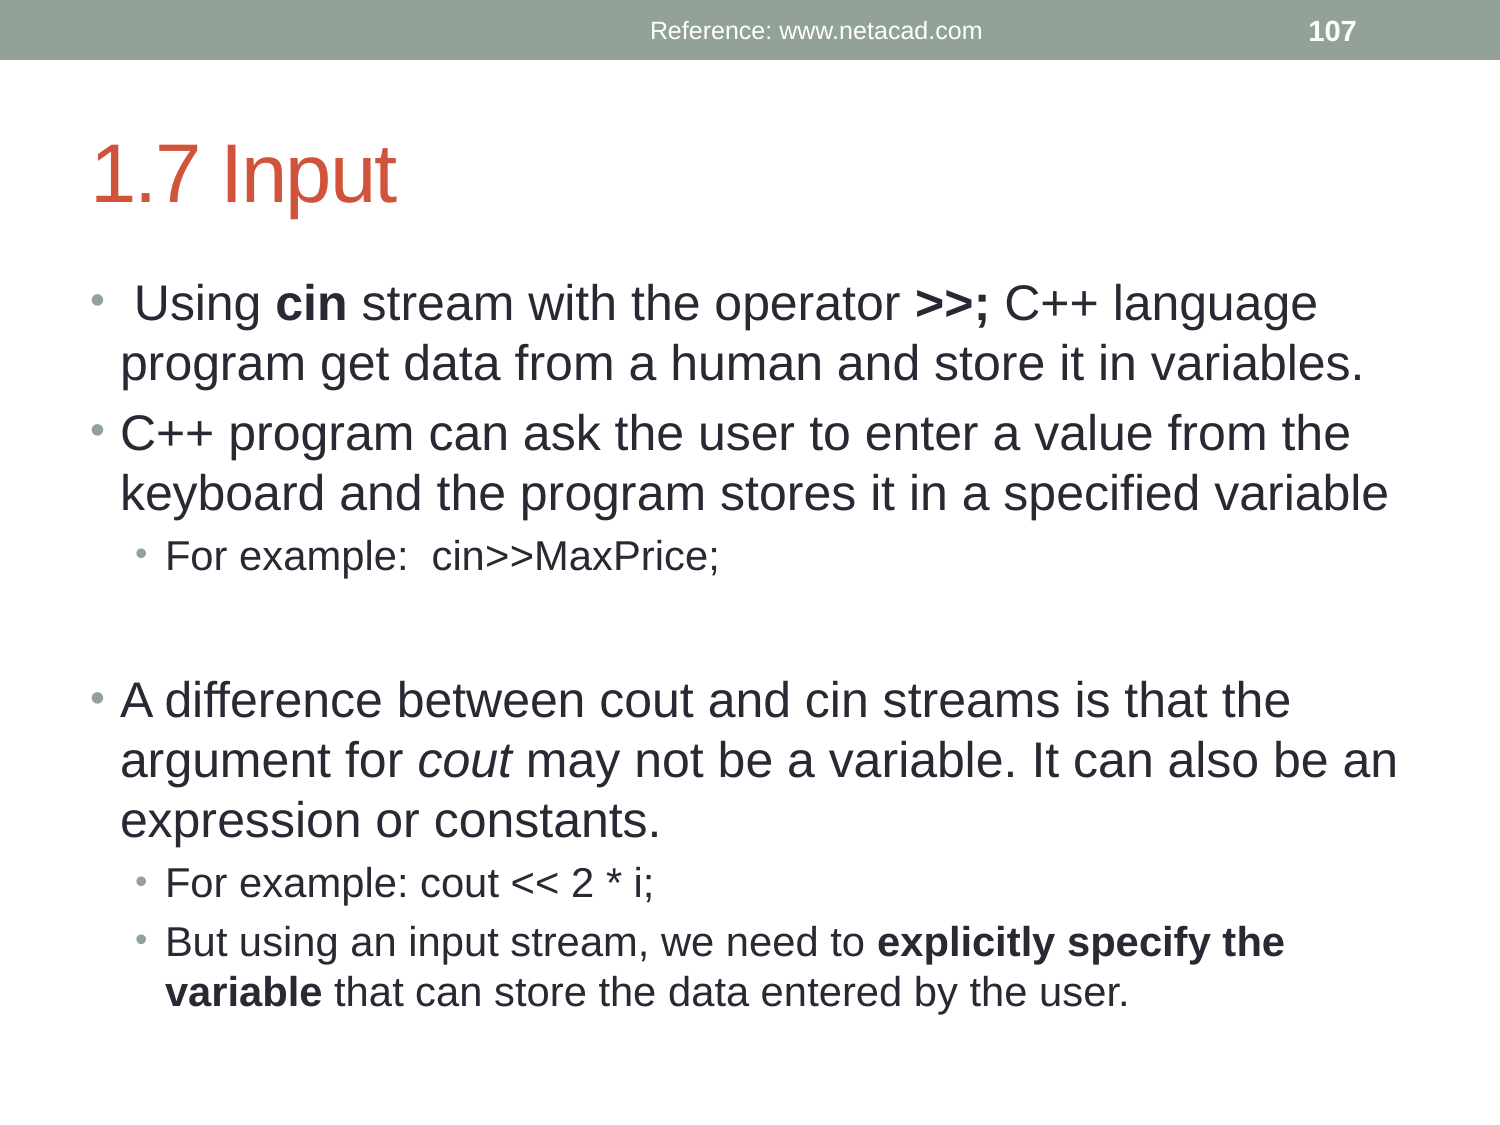

Reference: www.netacad.com
107
# 1.7 Input
 Using cin stream with the operator >>; C++ language program get data from a human and store it in variables.
C++ program can ask the user to enter a value from the keyboard and the program stores it in a specified variable
For example:  cin>>MaxPrice;

A difference between cout and cin streams is that the argument for cout may not be a variable. It can also be an expression or constants.
For example: cout << 2 * i;
But using an input stream, we need to explicitly specify the variable that can store the data entered by the user.